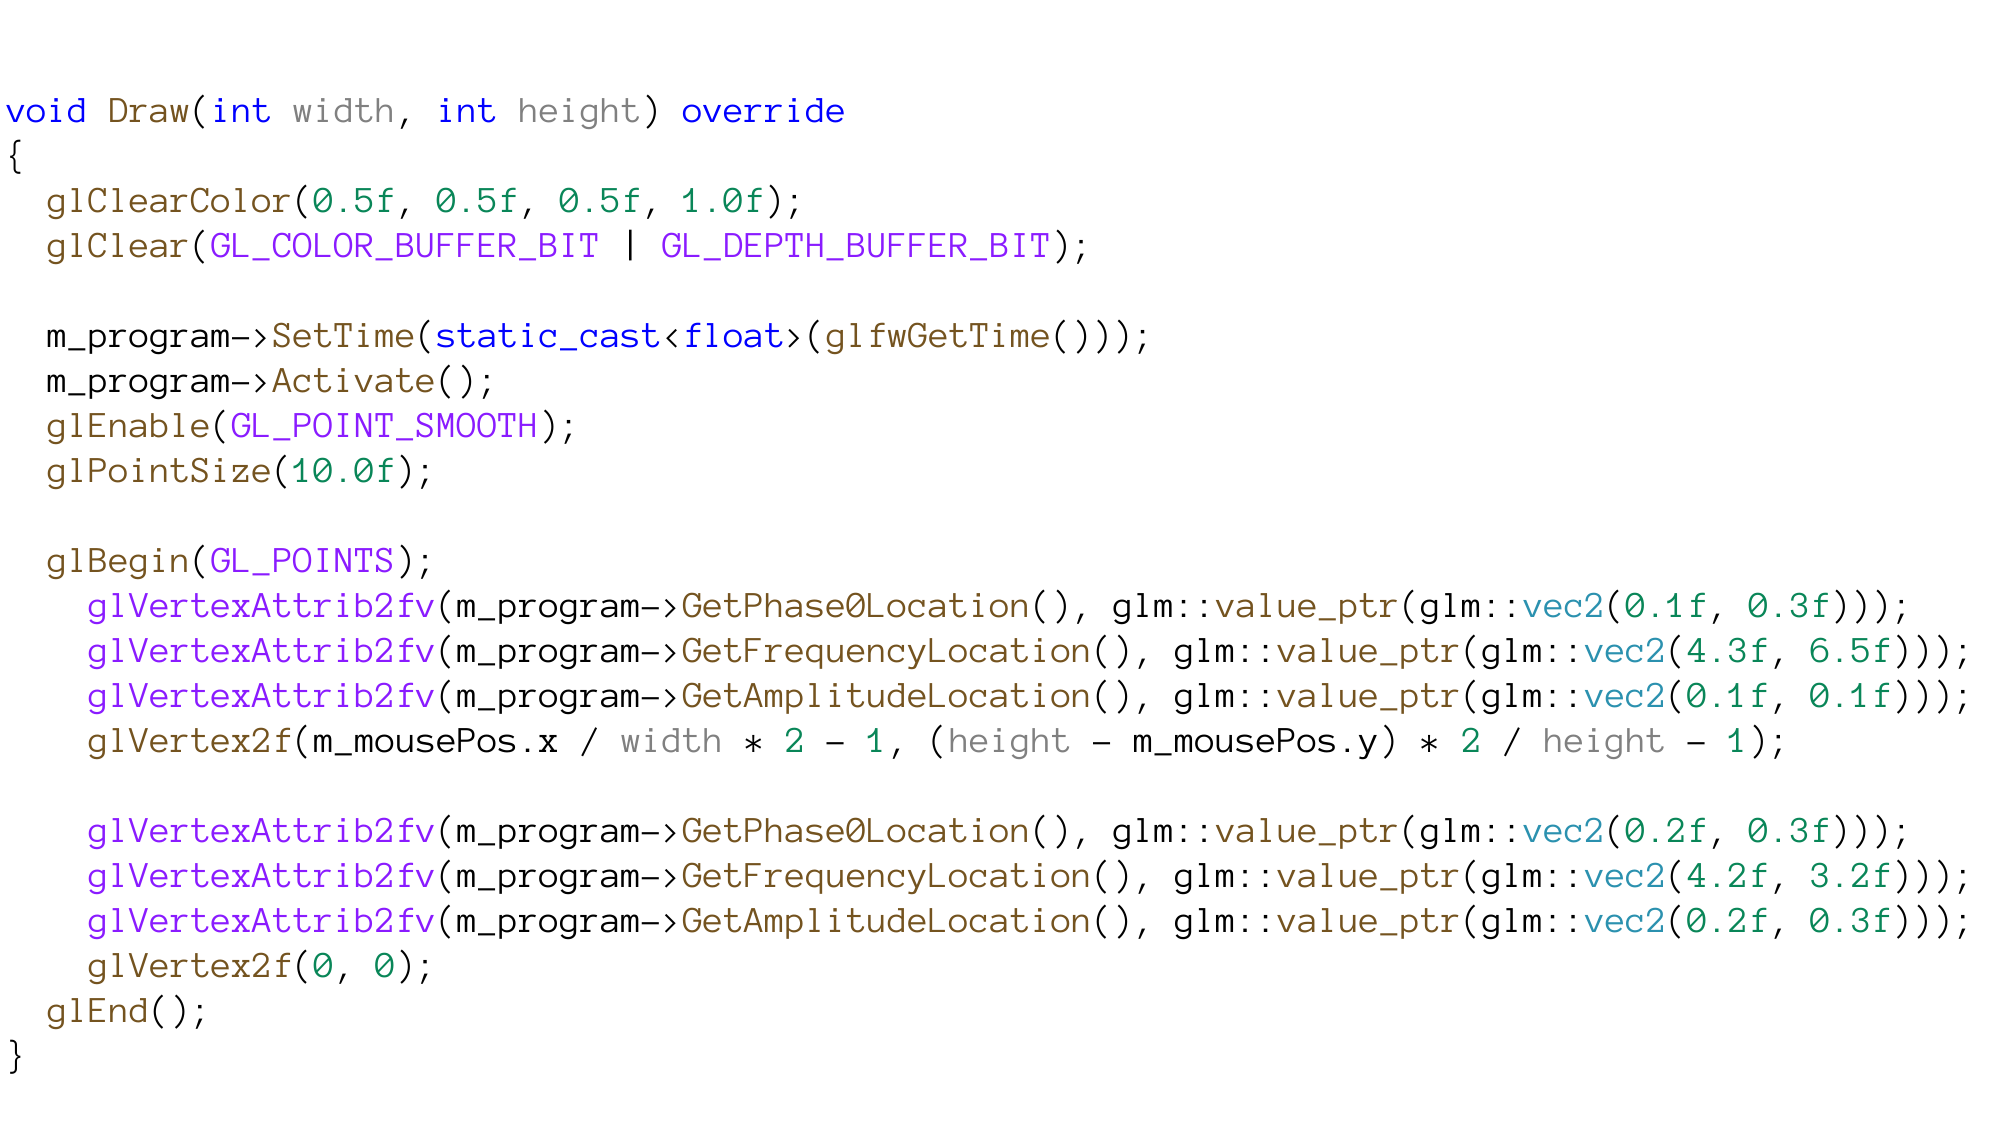

void Draw(int width, int height) override
{
  glClearColor(0.5f, 0.5f, 0.5f, 1.0f);
  glClear(GL_COLOR_BUFFER_BIT | GL_DEPTH_BUFFER_BIT);

  m_program->SetTime(static_cast<float>(glfwGetTime()));
  m_program->Activate();
  glEnable(GL_POINT_SMOOTH);
  glPointSize(10.0f);

  glBegin(GL_POINTS);
    glVertexAttrib2fv(m_program->GetPhase0Location(), glm::value_ptr(glm::vec2(0.1f, 0.3f)));
    glVertexAttrib2fv(m_program->GetFrequencyLocation(), glm::value_ptr(glm::vec2(4.3f, 6.5f)));
    glVertexAttrib2fv(m_program->GetAmplitudeLocation(), glm::value_ptr(glm::vec2(0.1f, 0.1f)));
    glVertex2f(m_mousePos.x / width * 2 - 1, (height - m_mousePos.y) * 2 / height - 1);

    glVertexAttrib2fv(m_program->GetPhase0Location(), glm::value_ptr(glm::vec2(0.2f, 0.3f)));
    glVertexAttrib2fv(m_program->GetFrequencyLocation(), glm::value_ptr(glm::vec2(4.2f, 3.2f)));
    glVertexAttrib2fv(m_program->GetAmplitudeLocation(), glm::value_ptr(glm::vec2(0.2f, 0.3f)));
    glVertex2f(0, 0);
  glEnd();
}